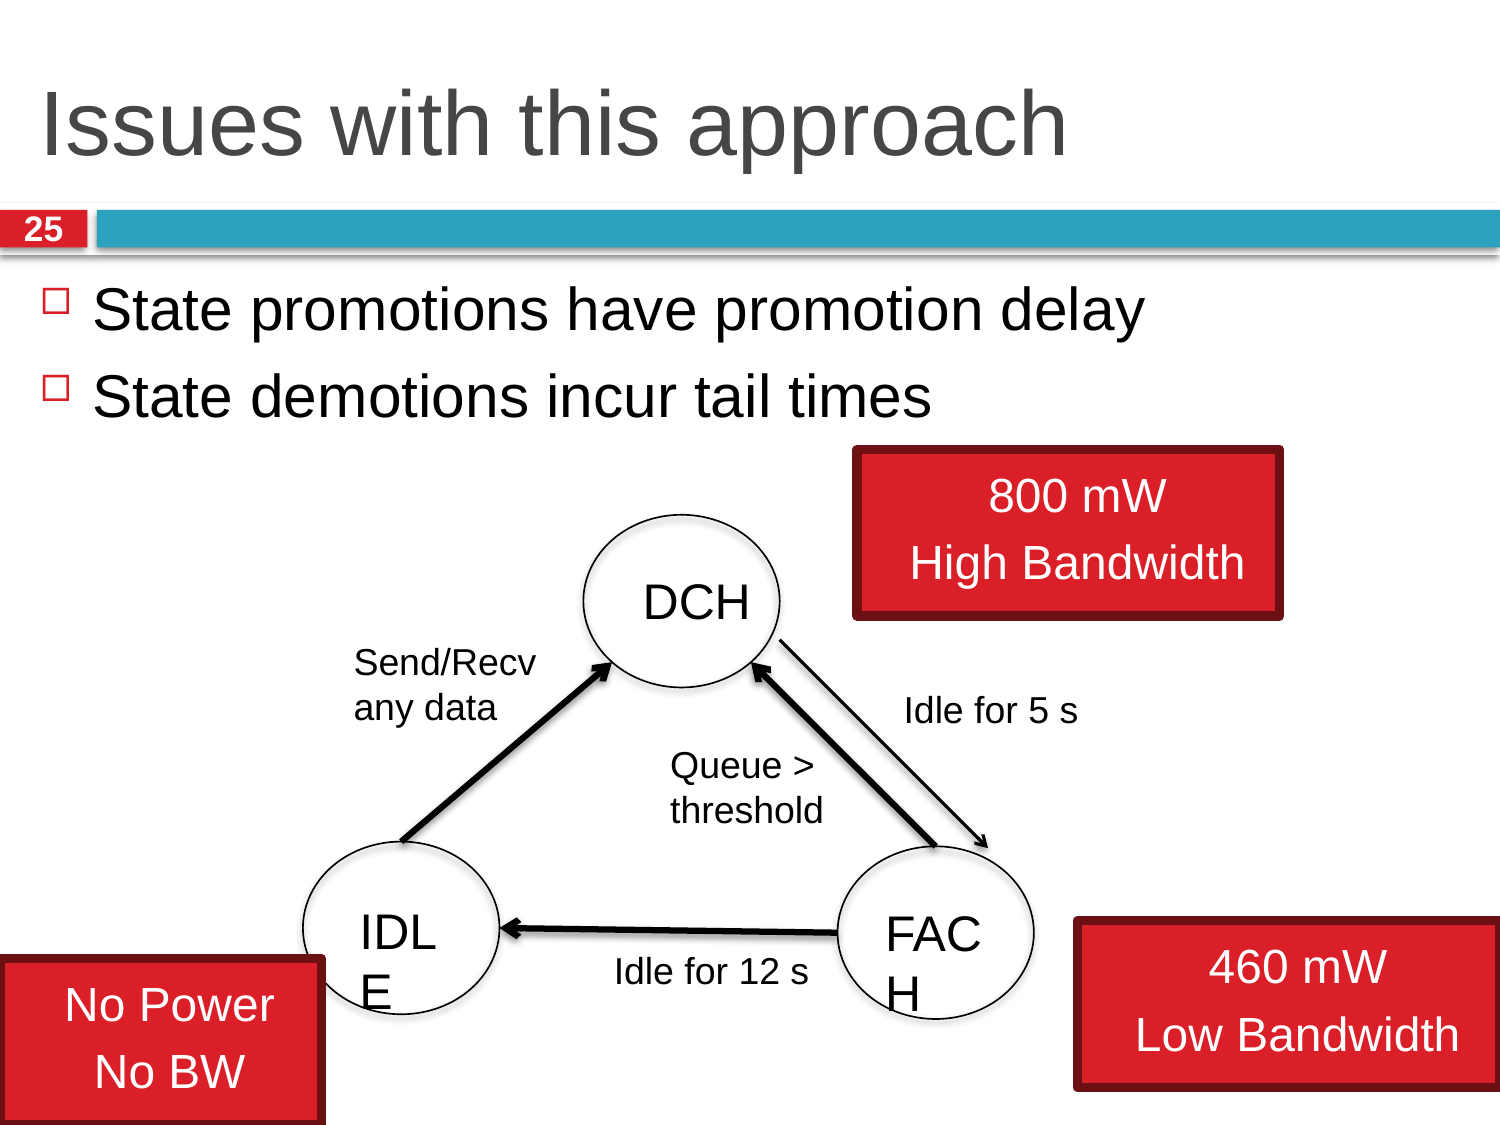

# Issues with this approach
25
State promotions have promotion delay
State demotions incur tail times

800 mW
High Bandwidth

DCH
Send/Recv
any data
Idle for 5 s
Queue >
threshold

IDLE
FACH

460 mW
Low Bandwidth
Idle for 12 s

No Power
No BW